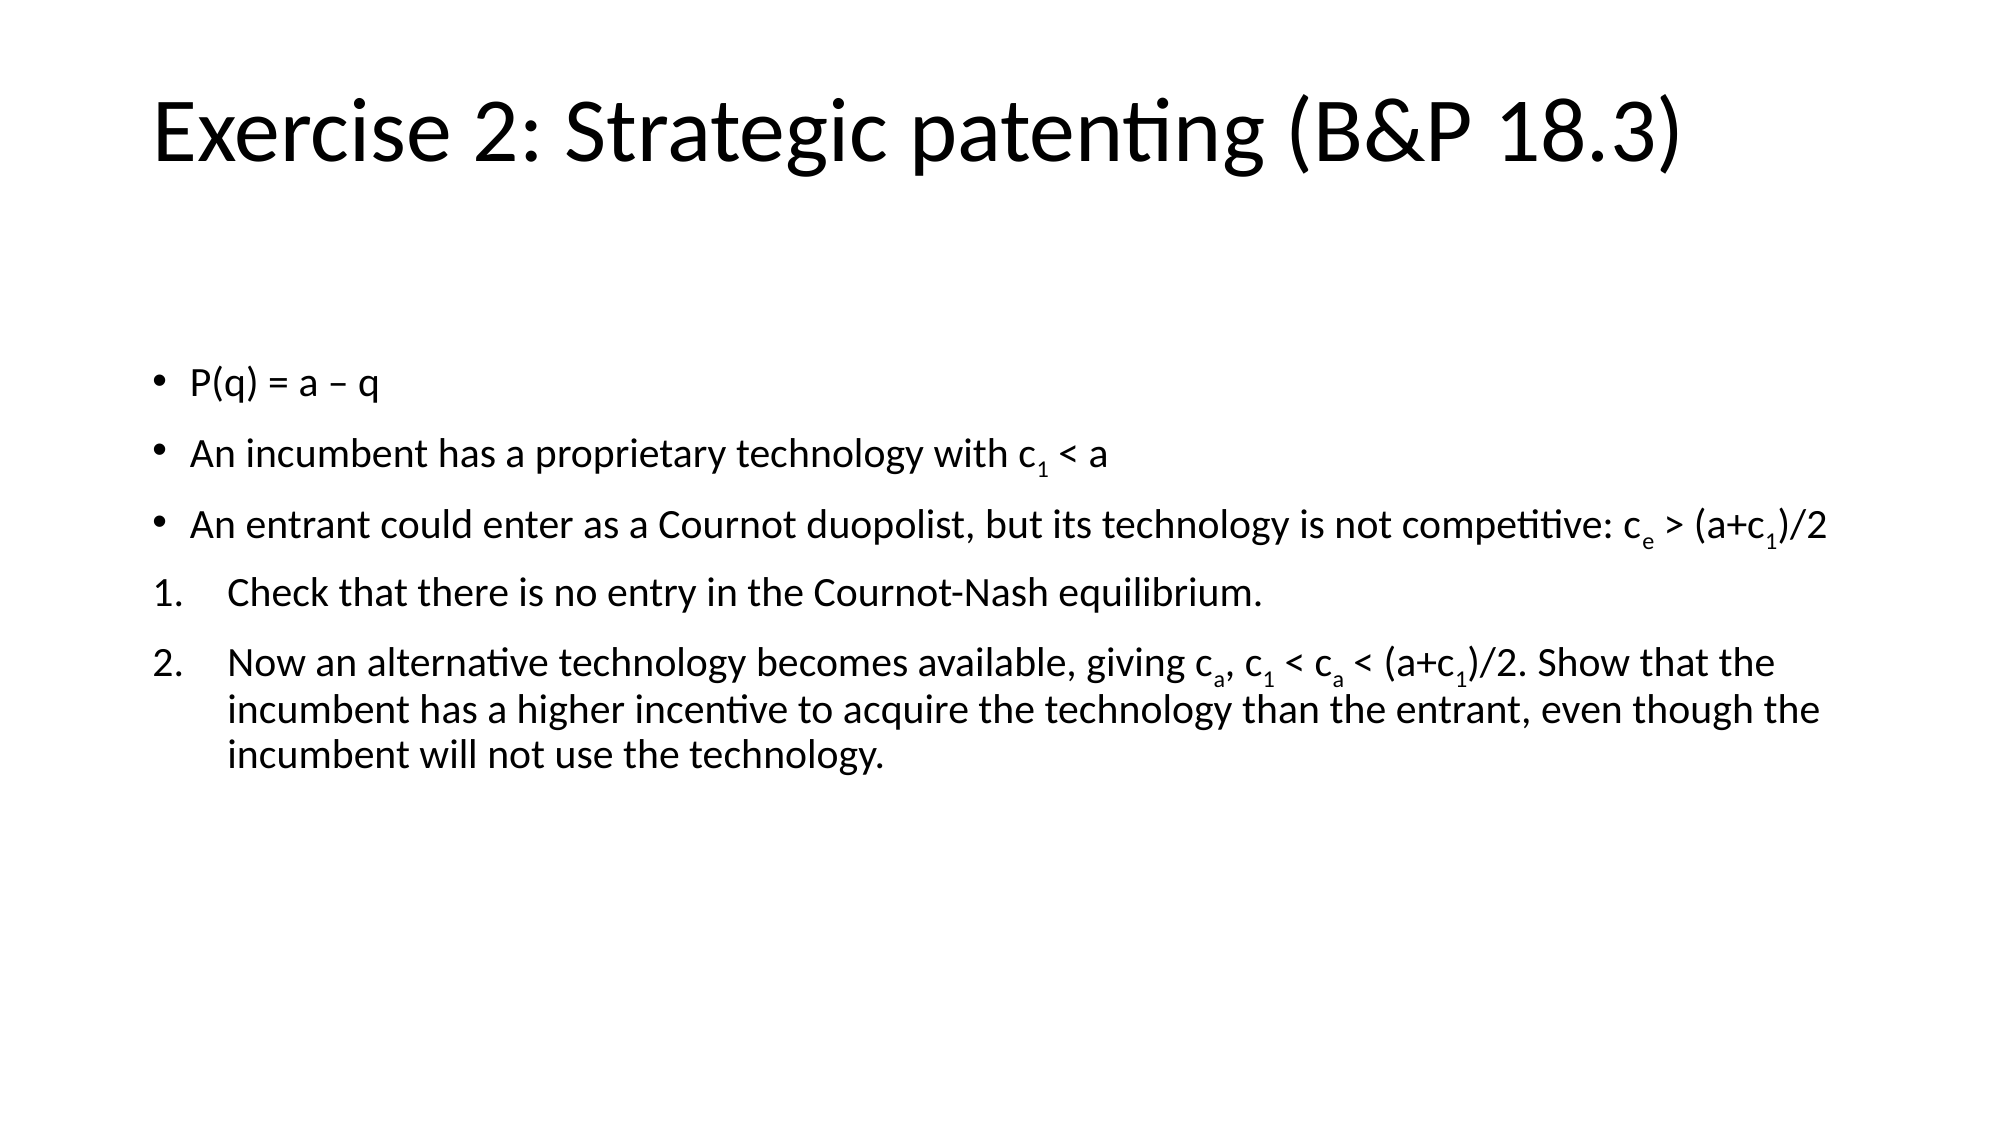

Exercise 2: Strategic patenting (B&P 18.3)
P(q) = a – q
An incumbent has a proprietary technology with c1 < a
An entrant could enter as a Cournot duopolist, but its technology is not competitive: ce > (a+c1)/2
Check that there is no entry in the Cournot-Nash equilibrium.
Now an alternative technology becomes available, giving ca, c1 < ca < (a+c1)/2. Show that the incumbent has a higher incentive to acquire the technology than the entrant, even though the incumbent will not use the technology.